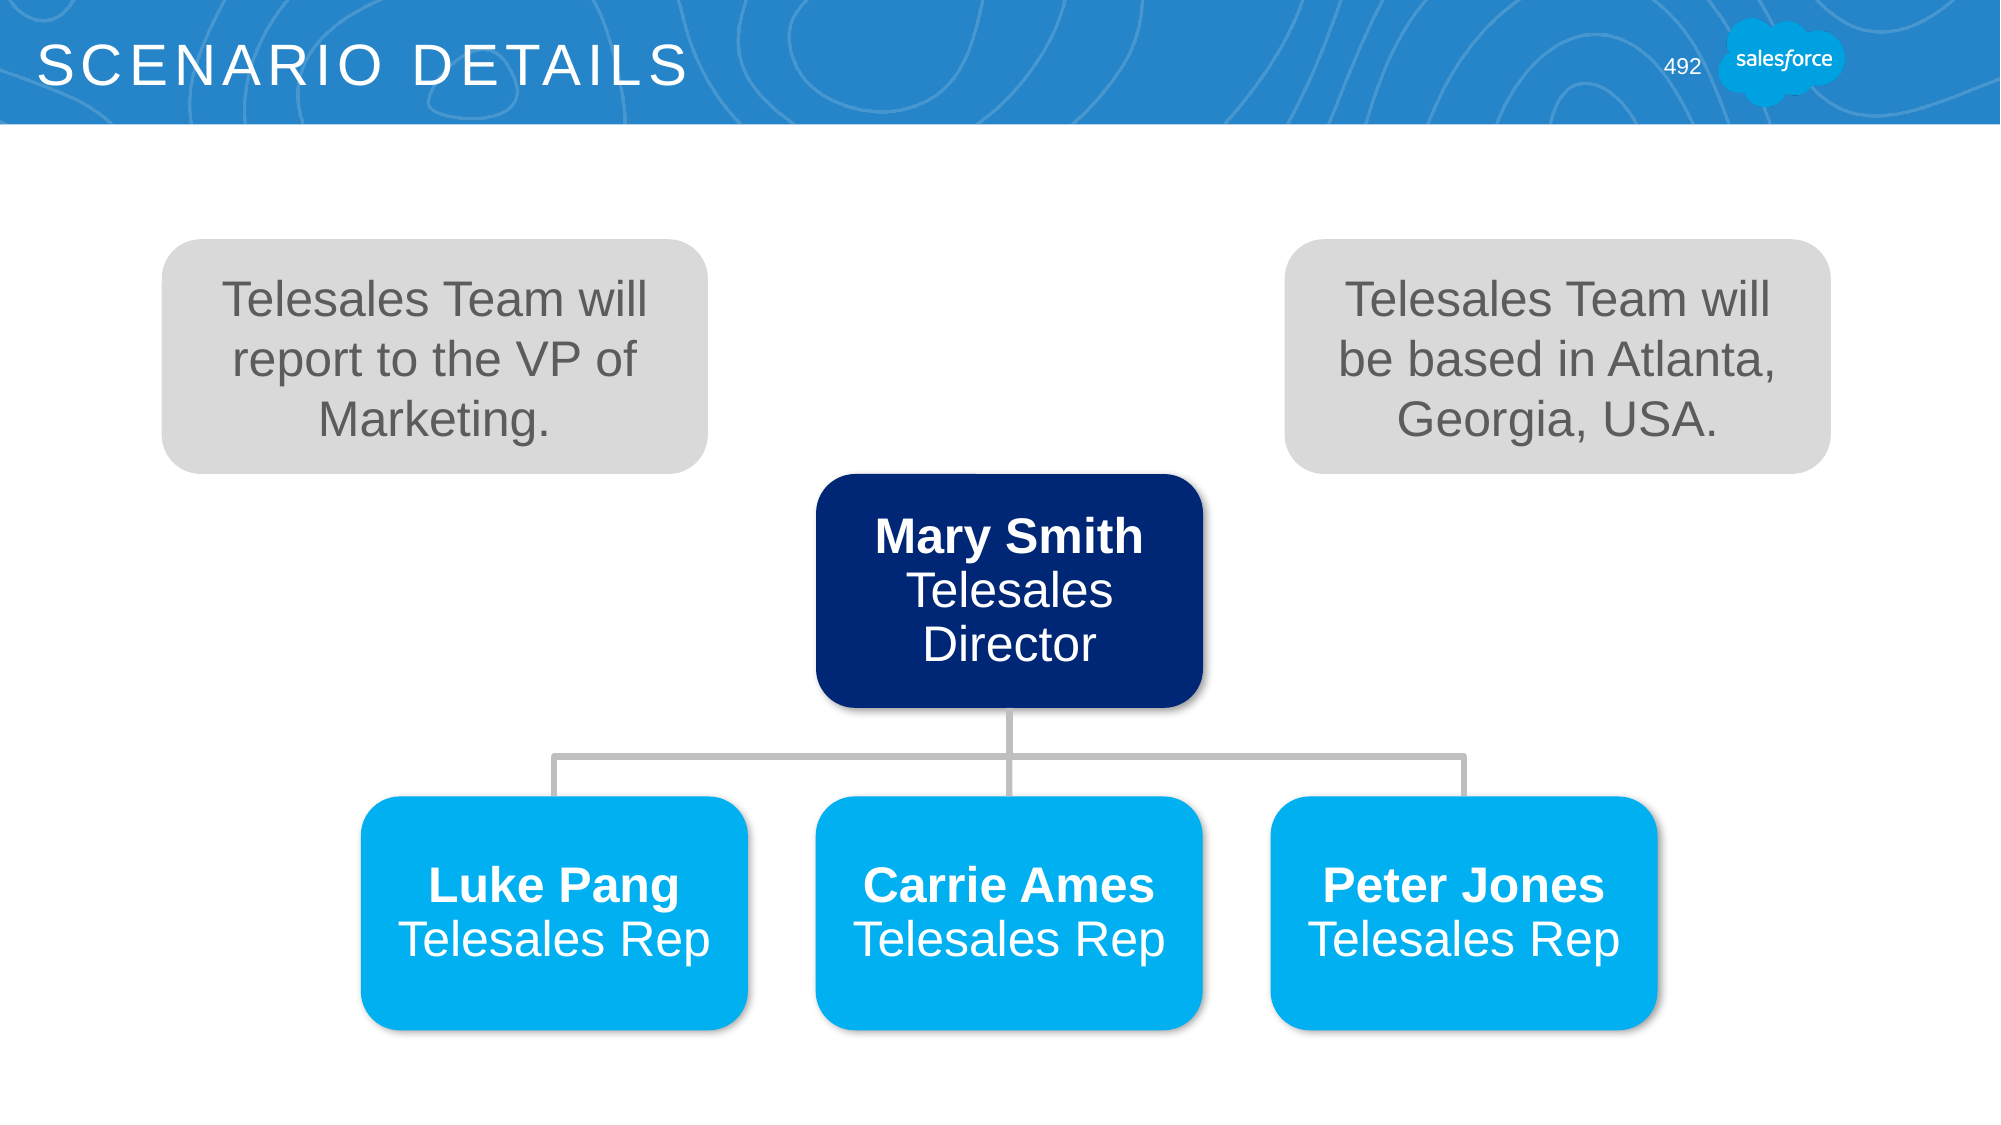

# Scenario Details
492
Telesales Team will report to the VP of Marketing.
Telesales Team will be based in Atlanta, Georgia, USA.
Mary Smith
Telesales Director
Luke Pang
Telesales Rep
Carrie Ames Telesales Rep
Peter Jones Telesales Rep